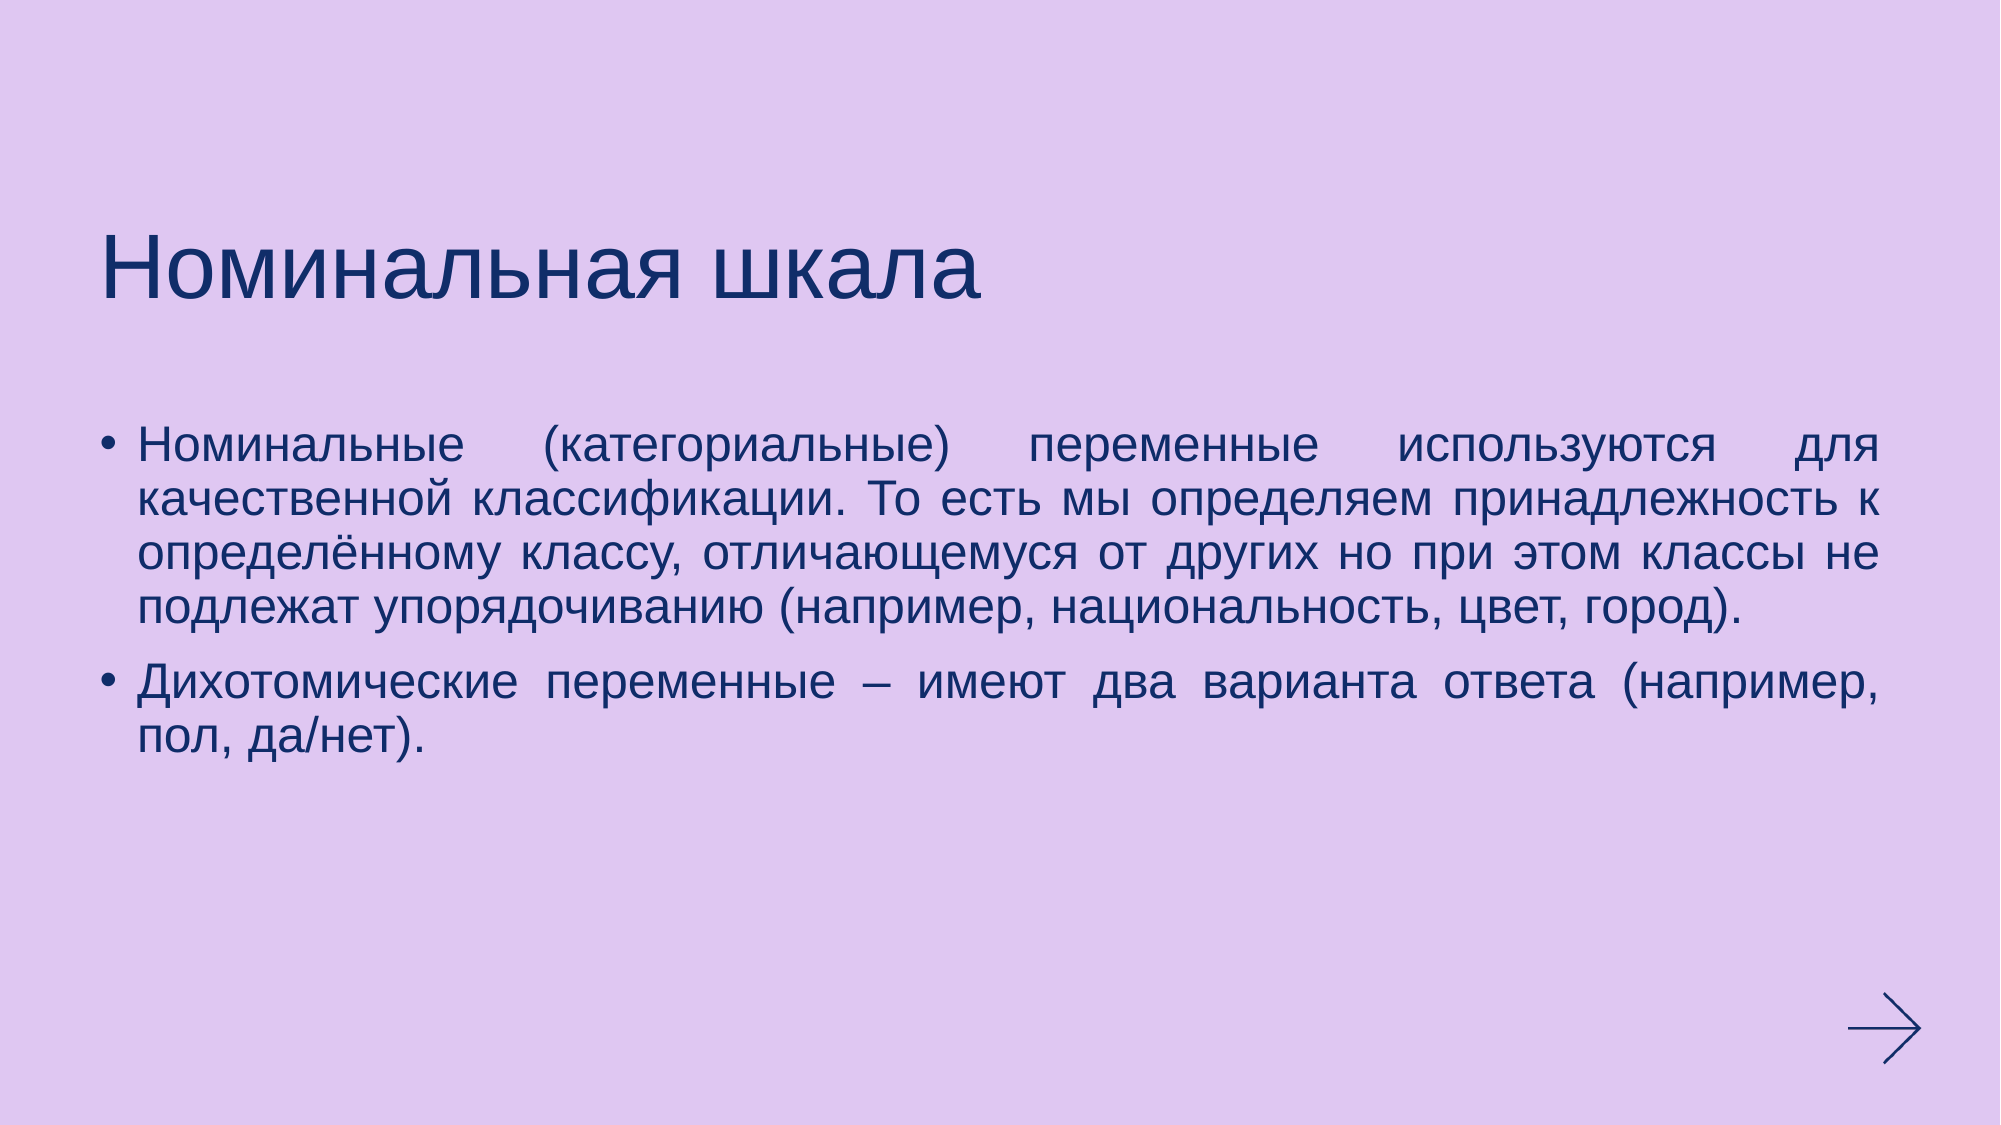

# Номинальная шкала
Номинальные (категориальные) переменные используются для качественной классификации. То есть мы определяем принадлежность к определённому классу, отличающемуся от других но при этом классы не подлежат упорядочиванию (например, национальность, цвет, город).
Дихотомические переменные – имеют два варианта ответа (например, пол, да/нет).